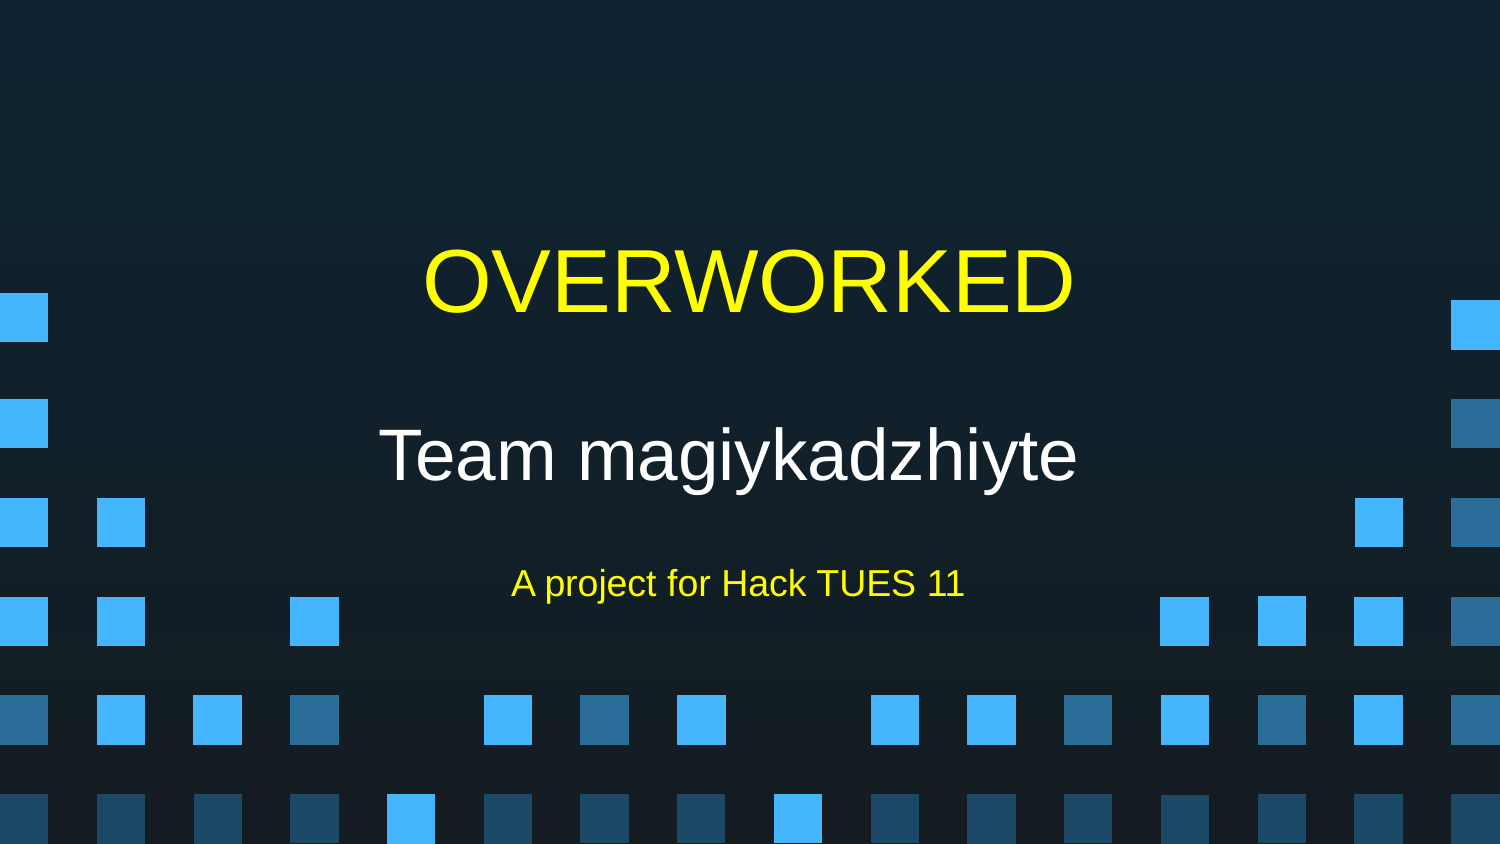

OVERWORKED
# Team magiykadzhiyte
A project for Hack TUES 11